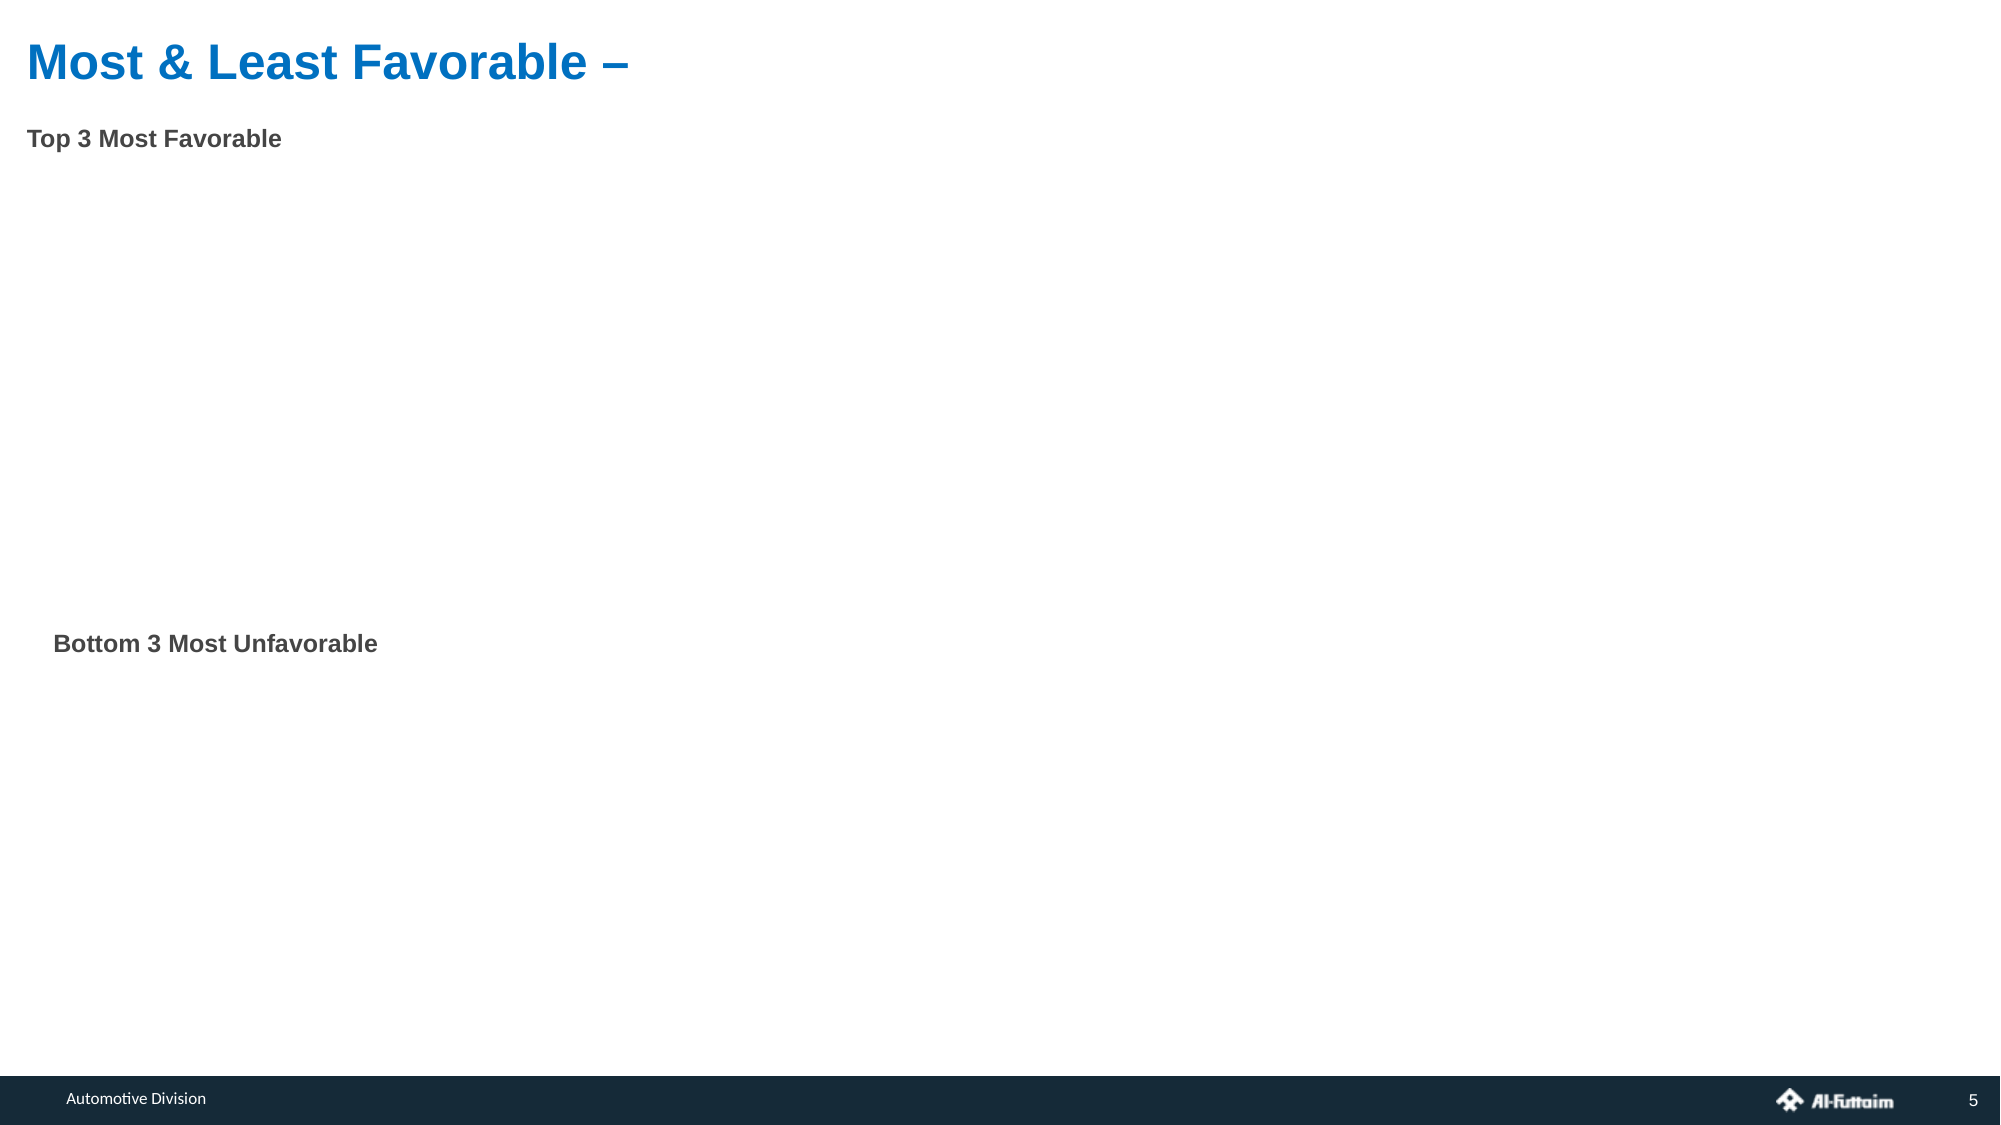

# Most & Least Favorable –
Top 3 Most Favorable
Bottom 3 Most Unfavorable